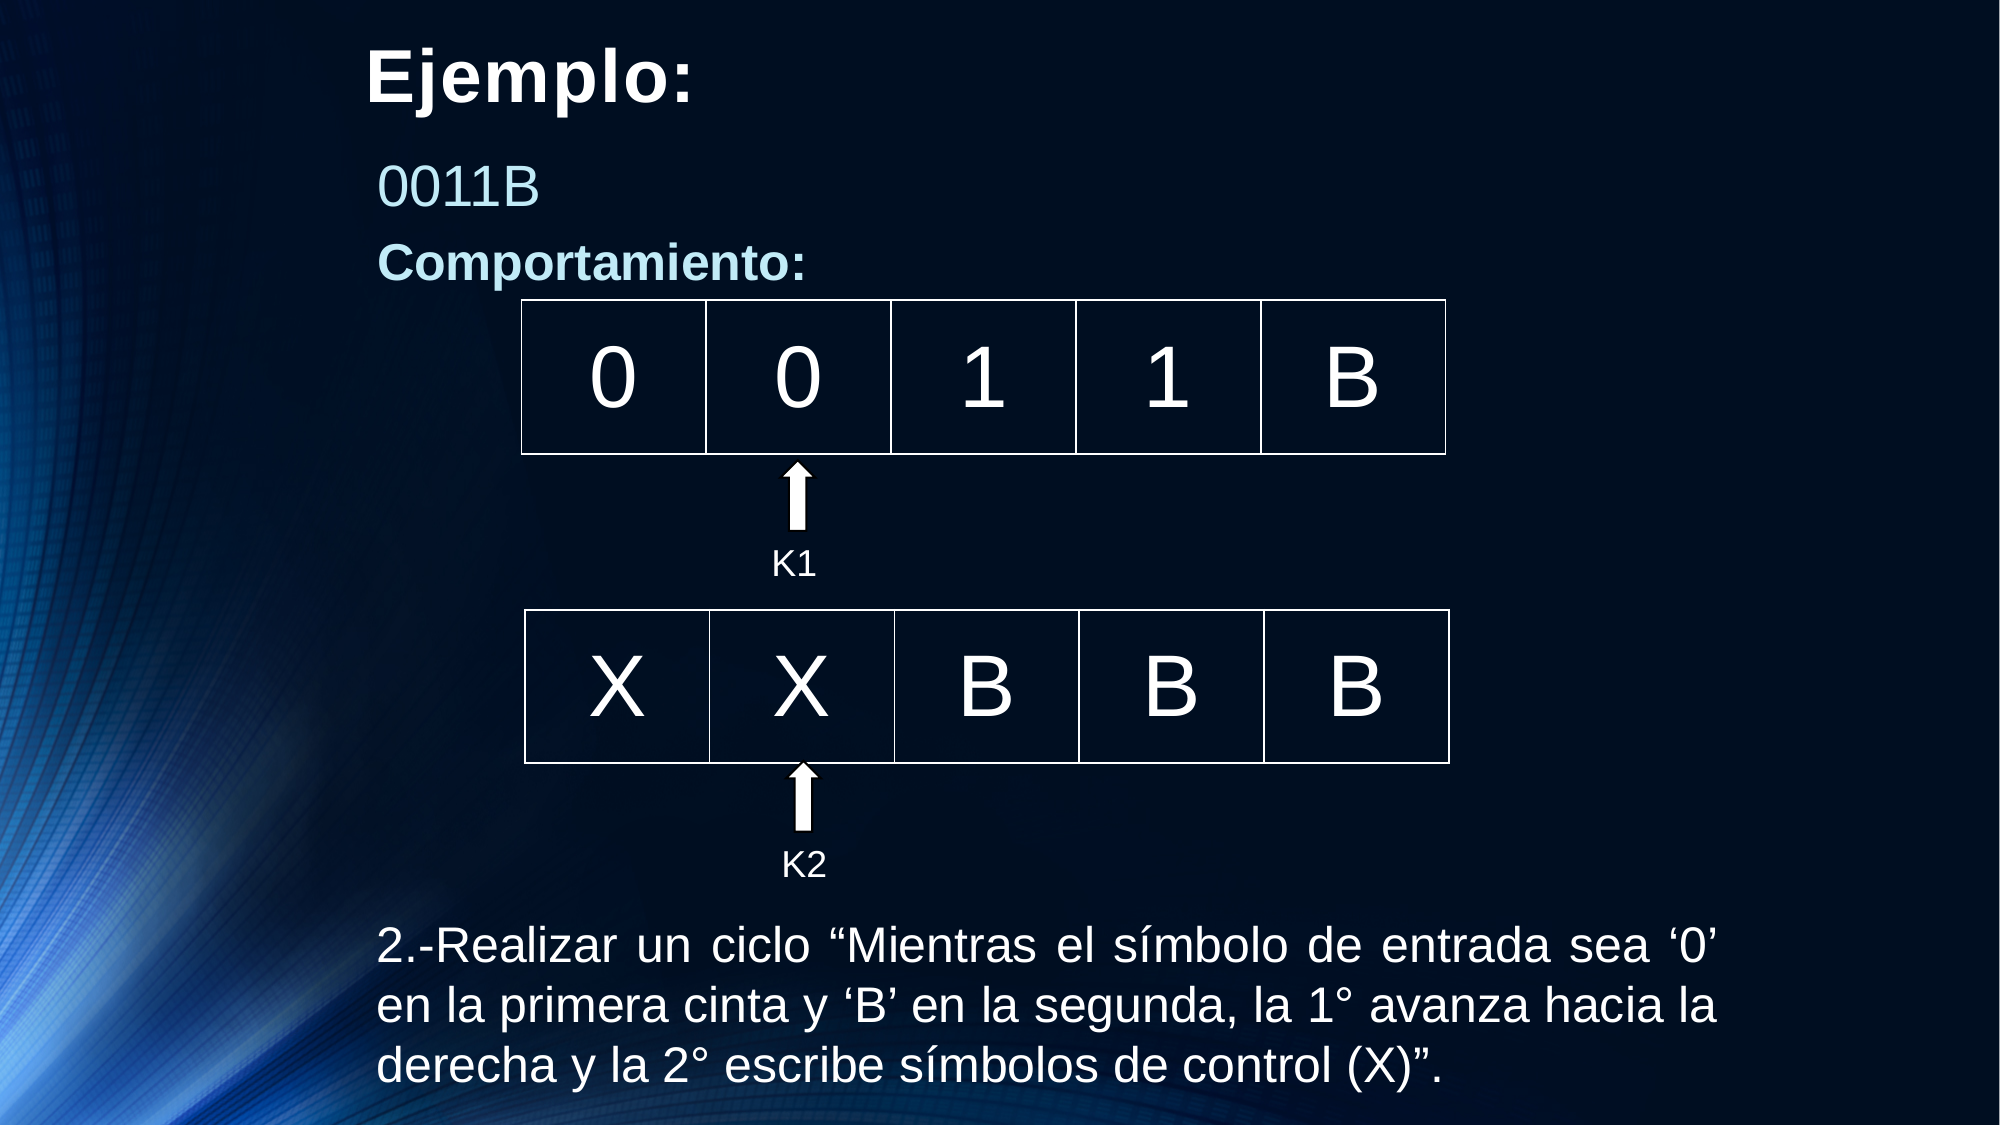

# Ejemplo:
0011B
Comportamiento:
| 0 | 0 | 1 | 1 | B |
| --- | --- | --- | --- | --- |

K1
| X | X | B | B | B |
| --- | --- | --- | --- | --- |

K2
2.-Realizar un ciclo “Mientras el símbolo de entrada sea ‘0’ en la primera cinta y ‘B’ en la segunda, la 1° avanza hacia la derecha y la 2° escribe símbolos de control (X)”.